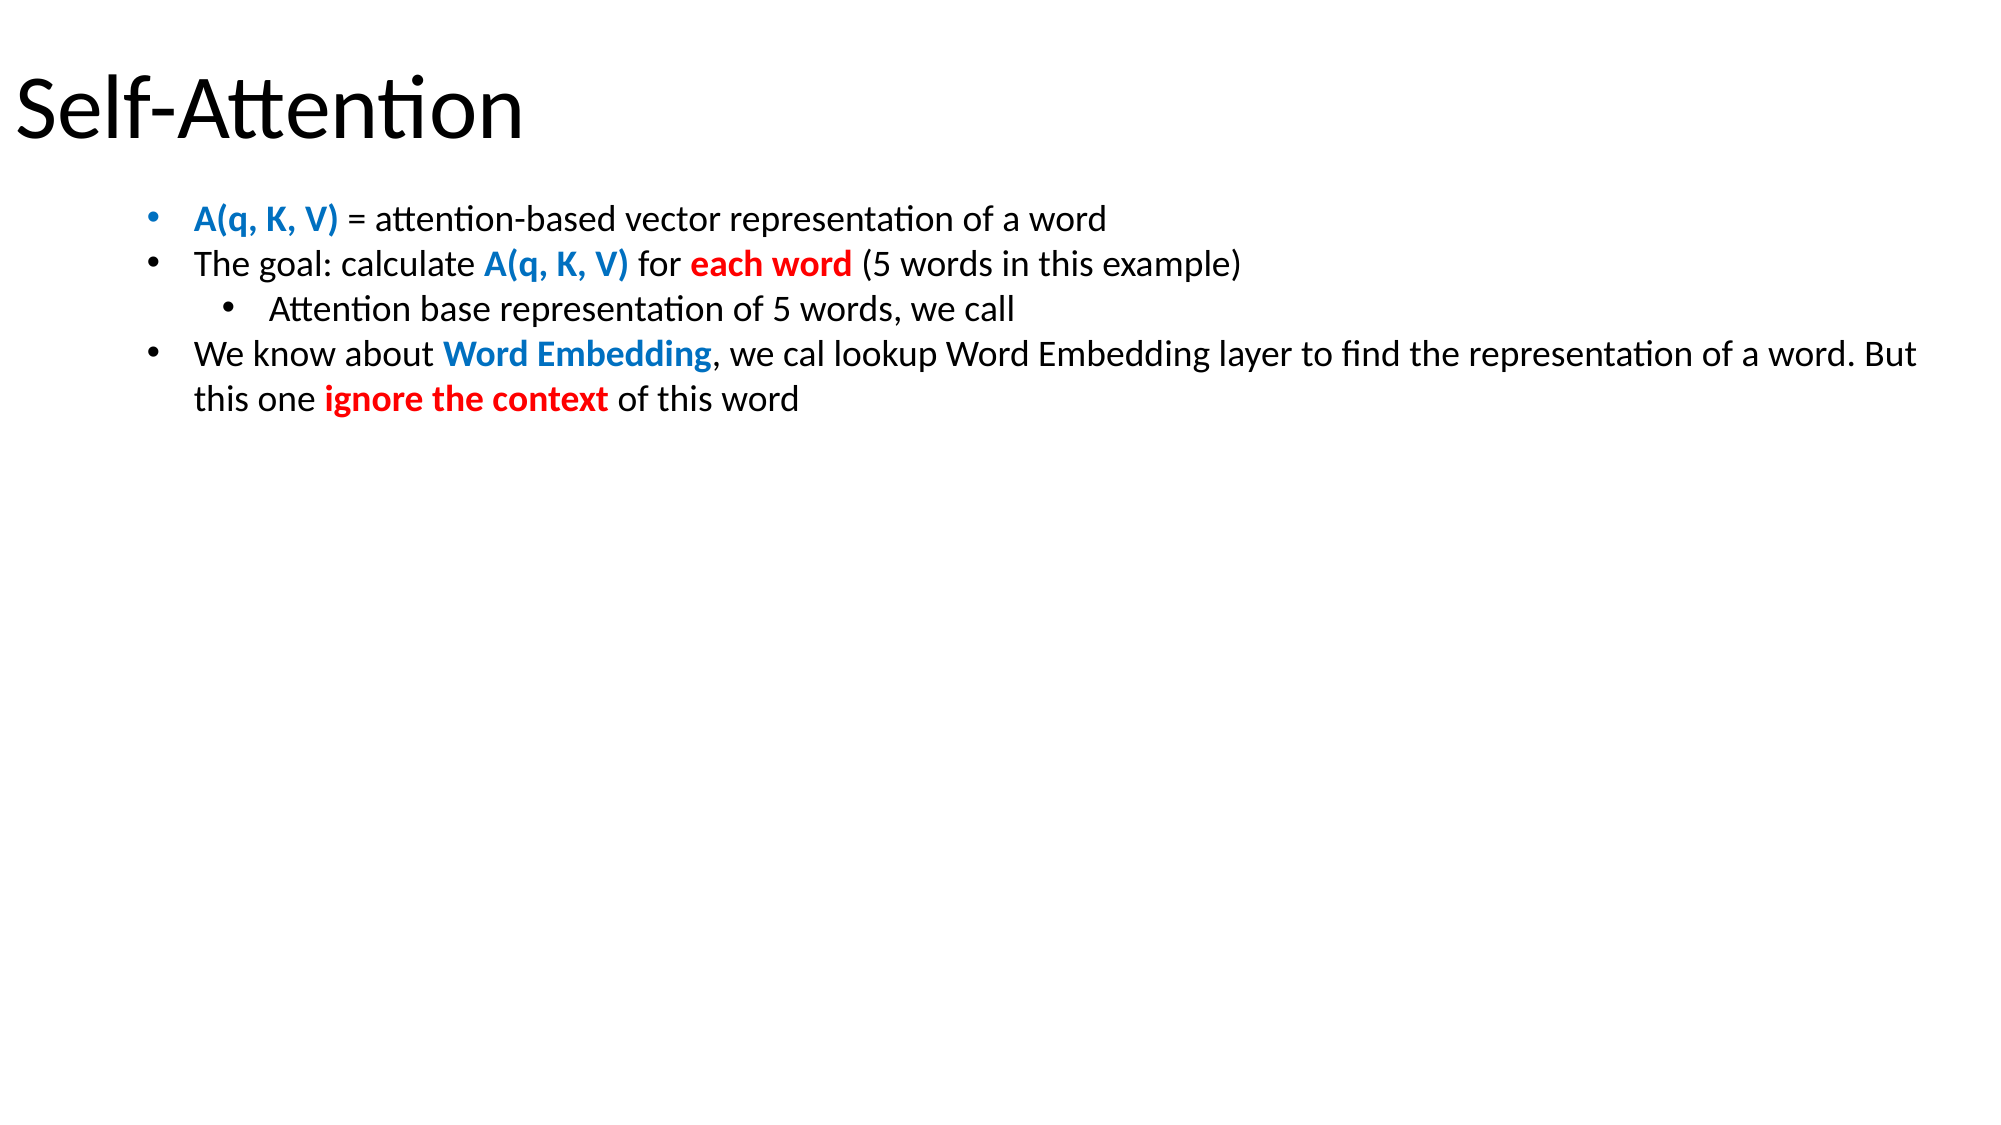

# Self-Attention
A(q, K, V) = attention-based vector representation of a word
The goal: calculate A(q, K, V) for each word (5 words in this example)
Attention base representation of 5 words, we call
We know about Word Embedding, we cal lookup Word Embedding layer to find the representation of a word. But this one ignore the context of this word